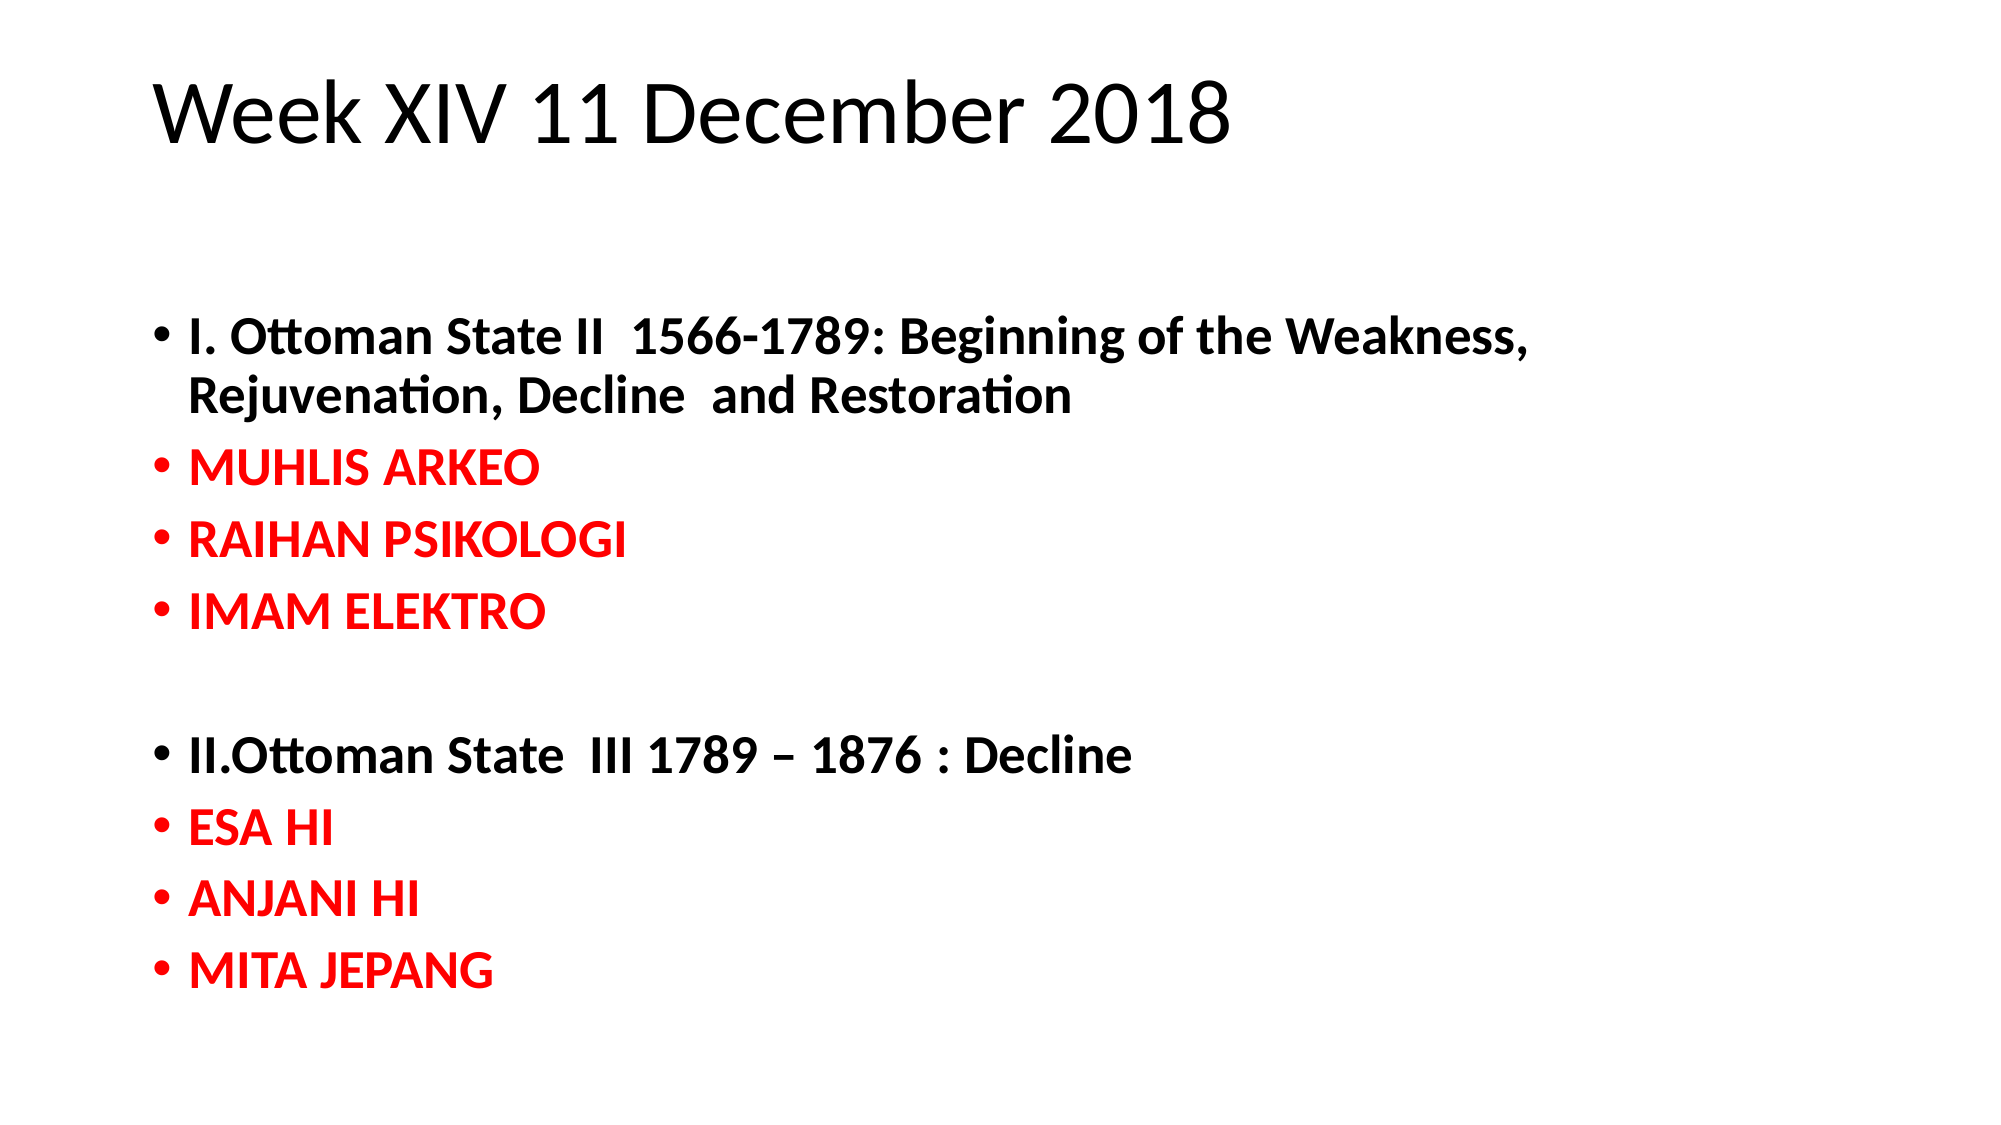

# Week XIV 11 December 2018
I. Ottoman State II  1566-1789: Beginning of the Weakness, Rejuvenation, Decline  and Restoration
MUHLIS ARKEO
RAIHAN PSIKOLOGI
IMAM ELEKTRO

II.Ottoman State  III 1789 – 1876 : Decline
ESA HI
ANJANI HI
MITA JEPANG